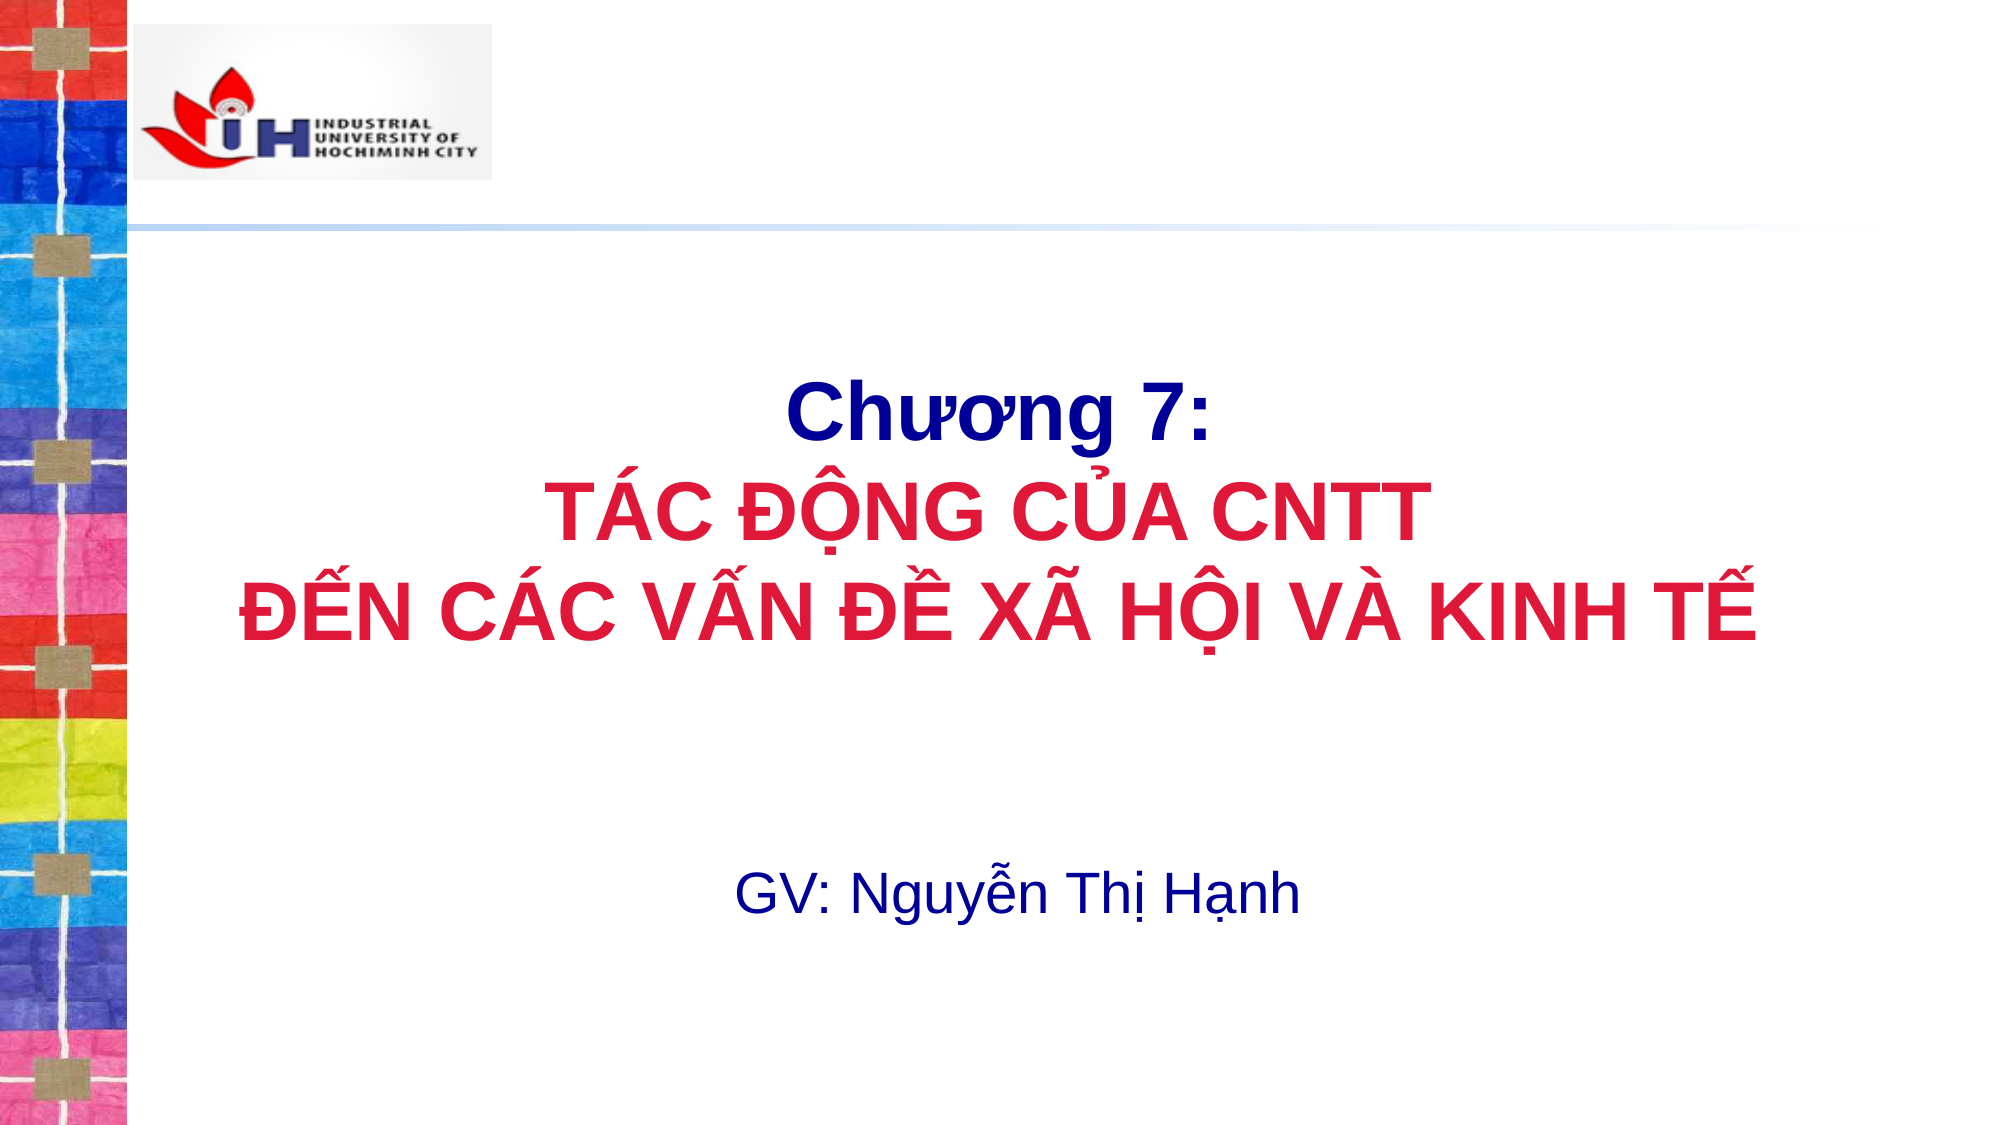

# Chương 7: Tác động của CNTT đến các vấn đề xã hội và kinh tế

GV: Nguyễn Thị Hạnh